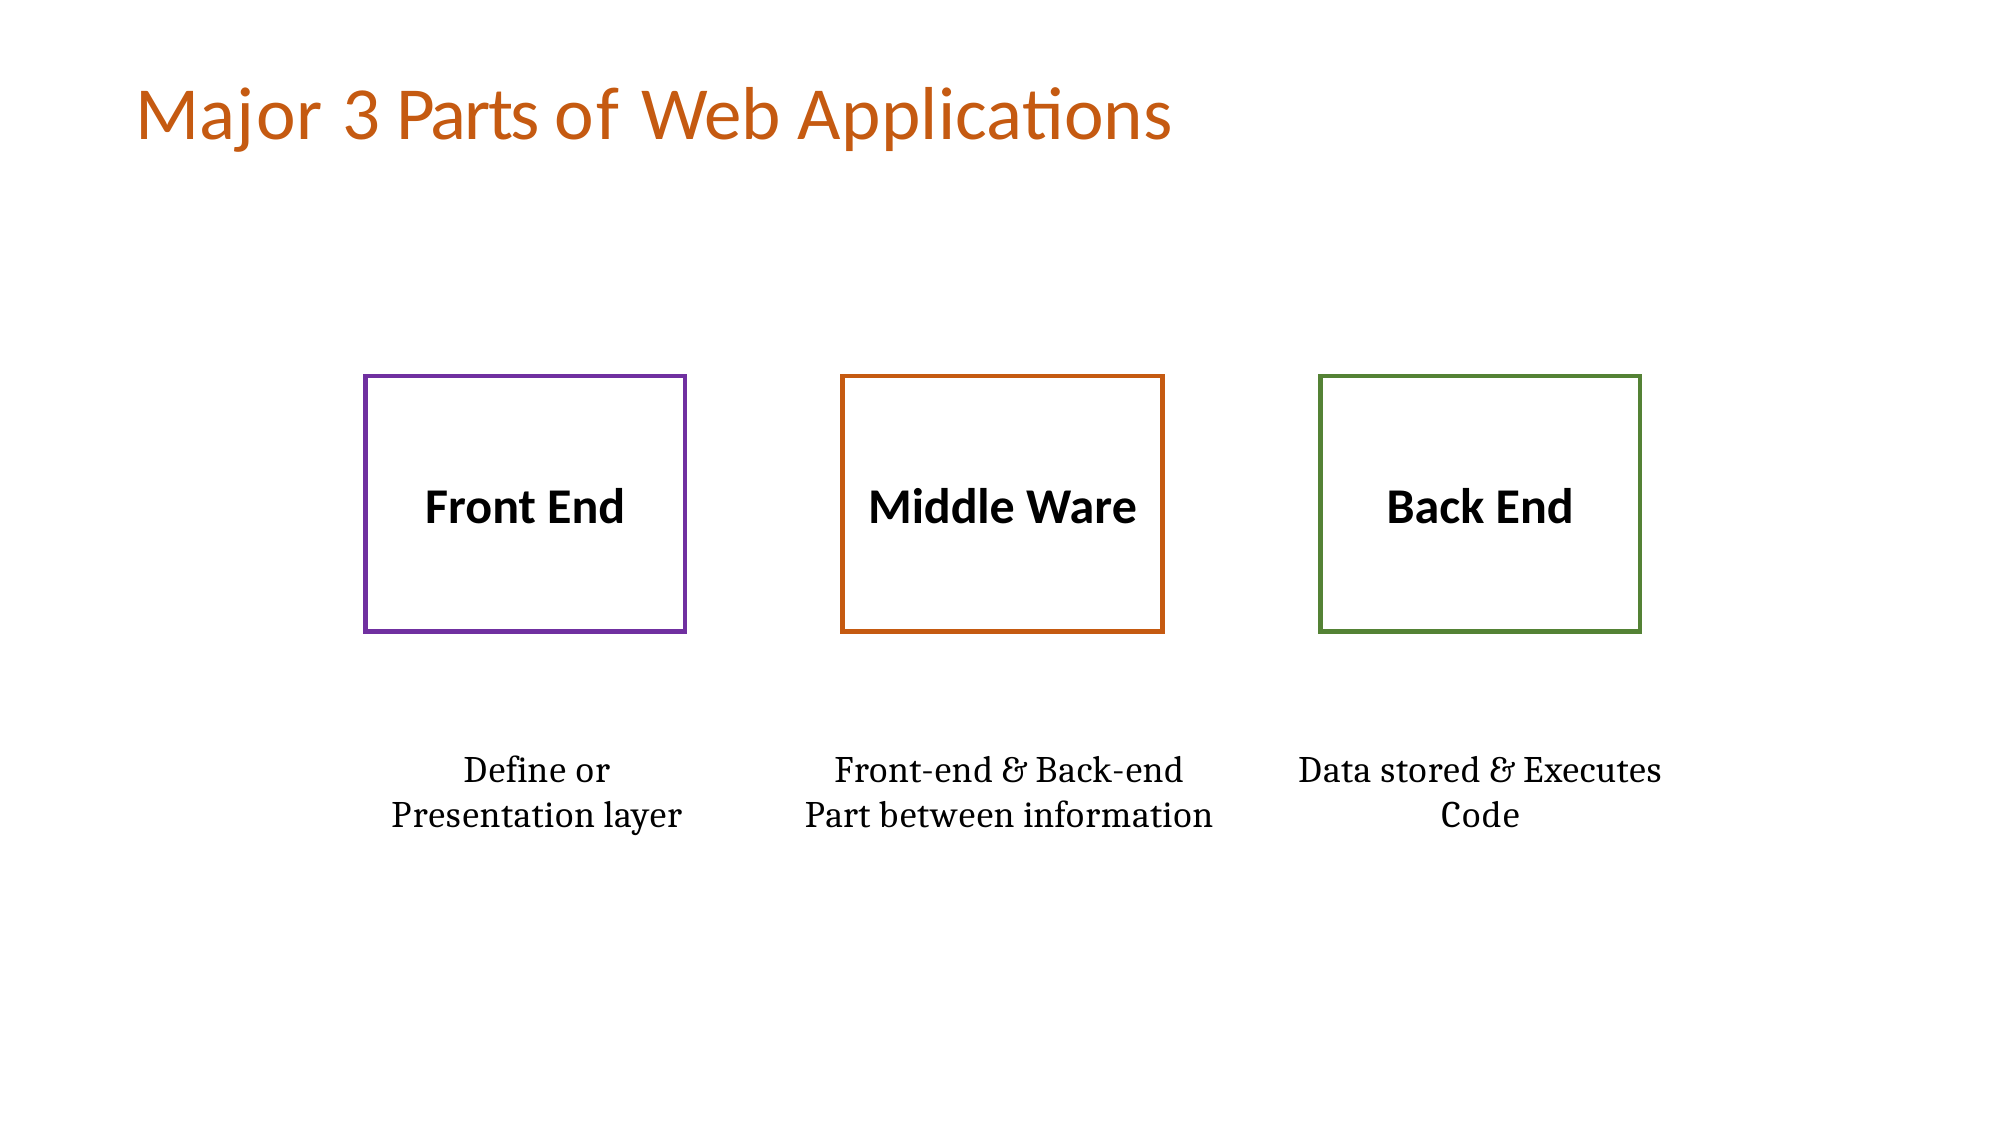

# Major 3 Parts of Web Applications
Middle Ware
Back End
Front End
Define or
Presentation layer
Front-end & Back-end
Part between information
Data stored & Executes
Code